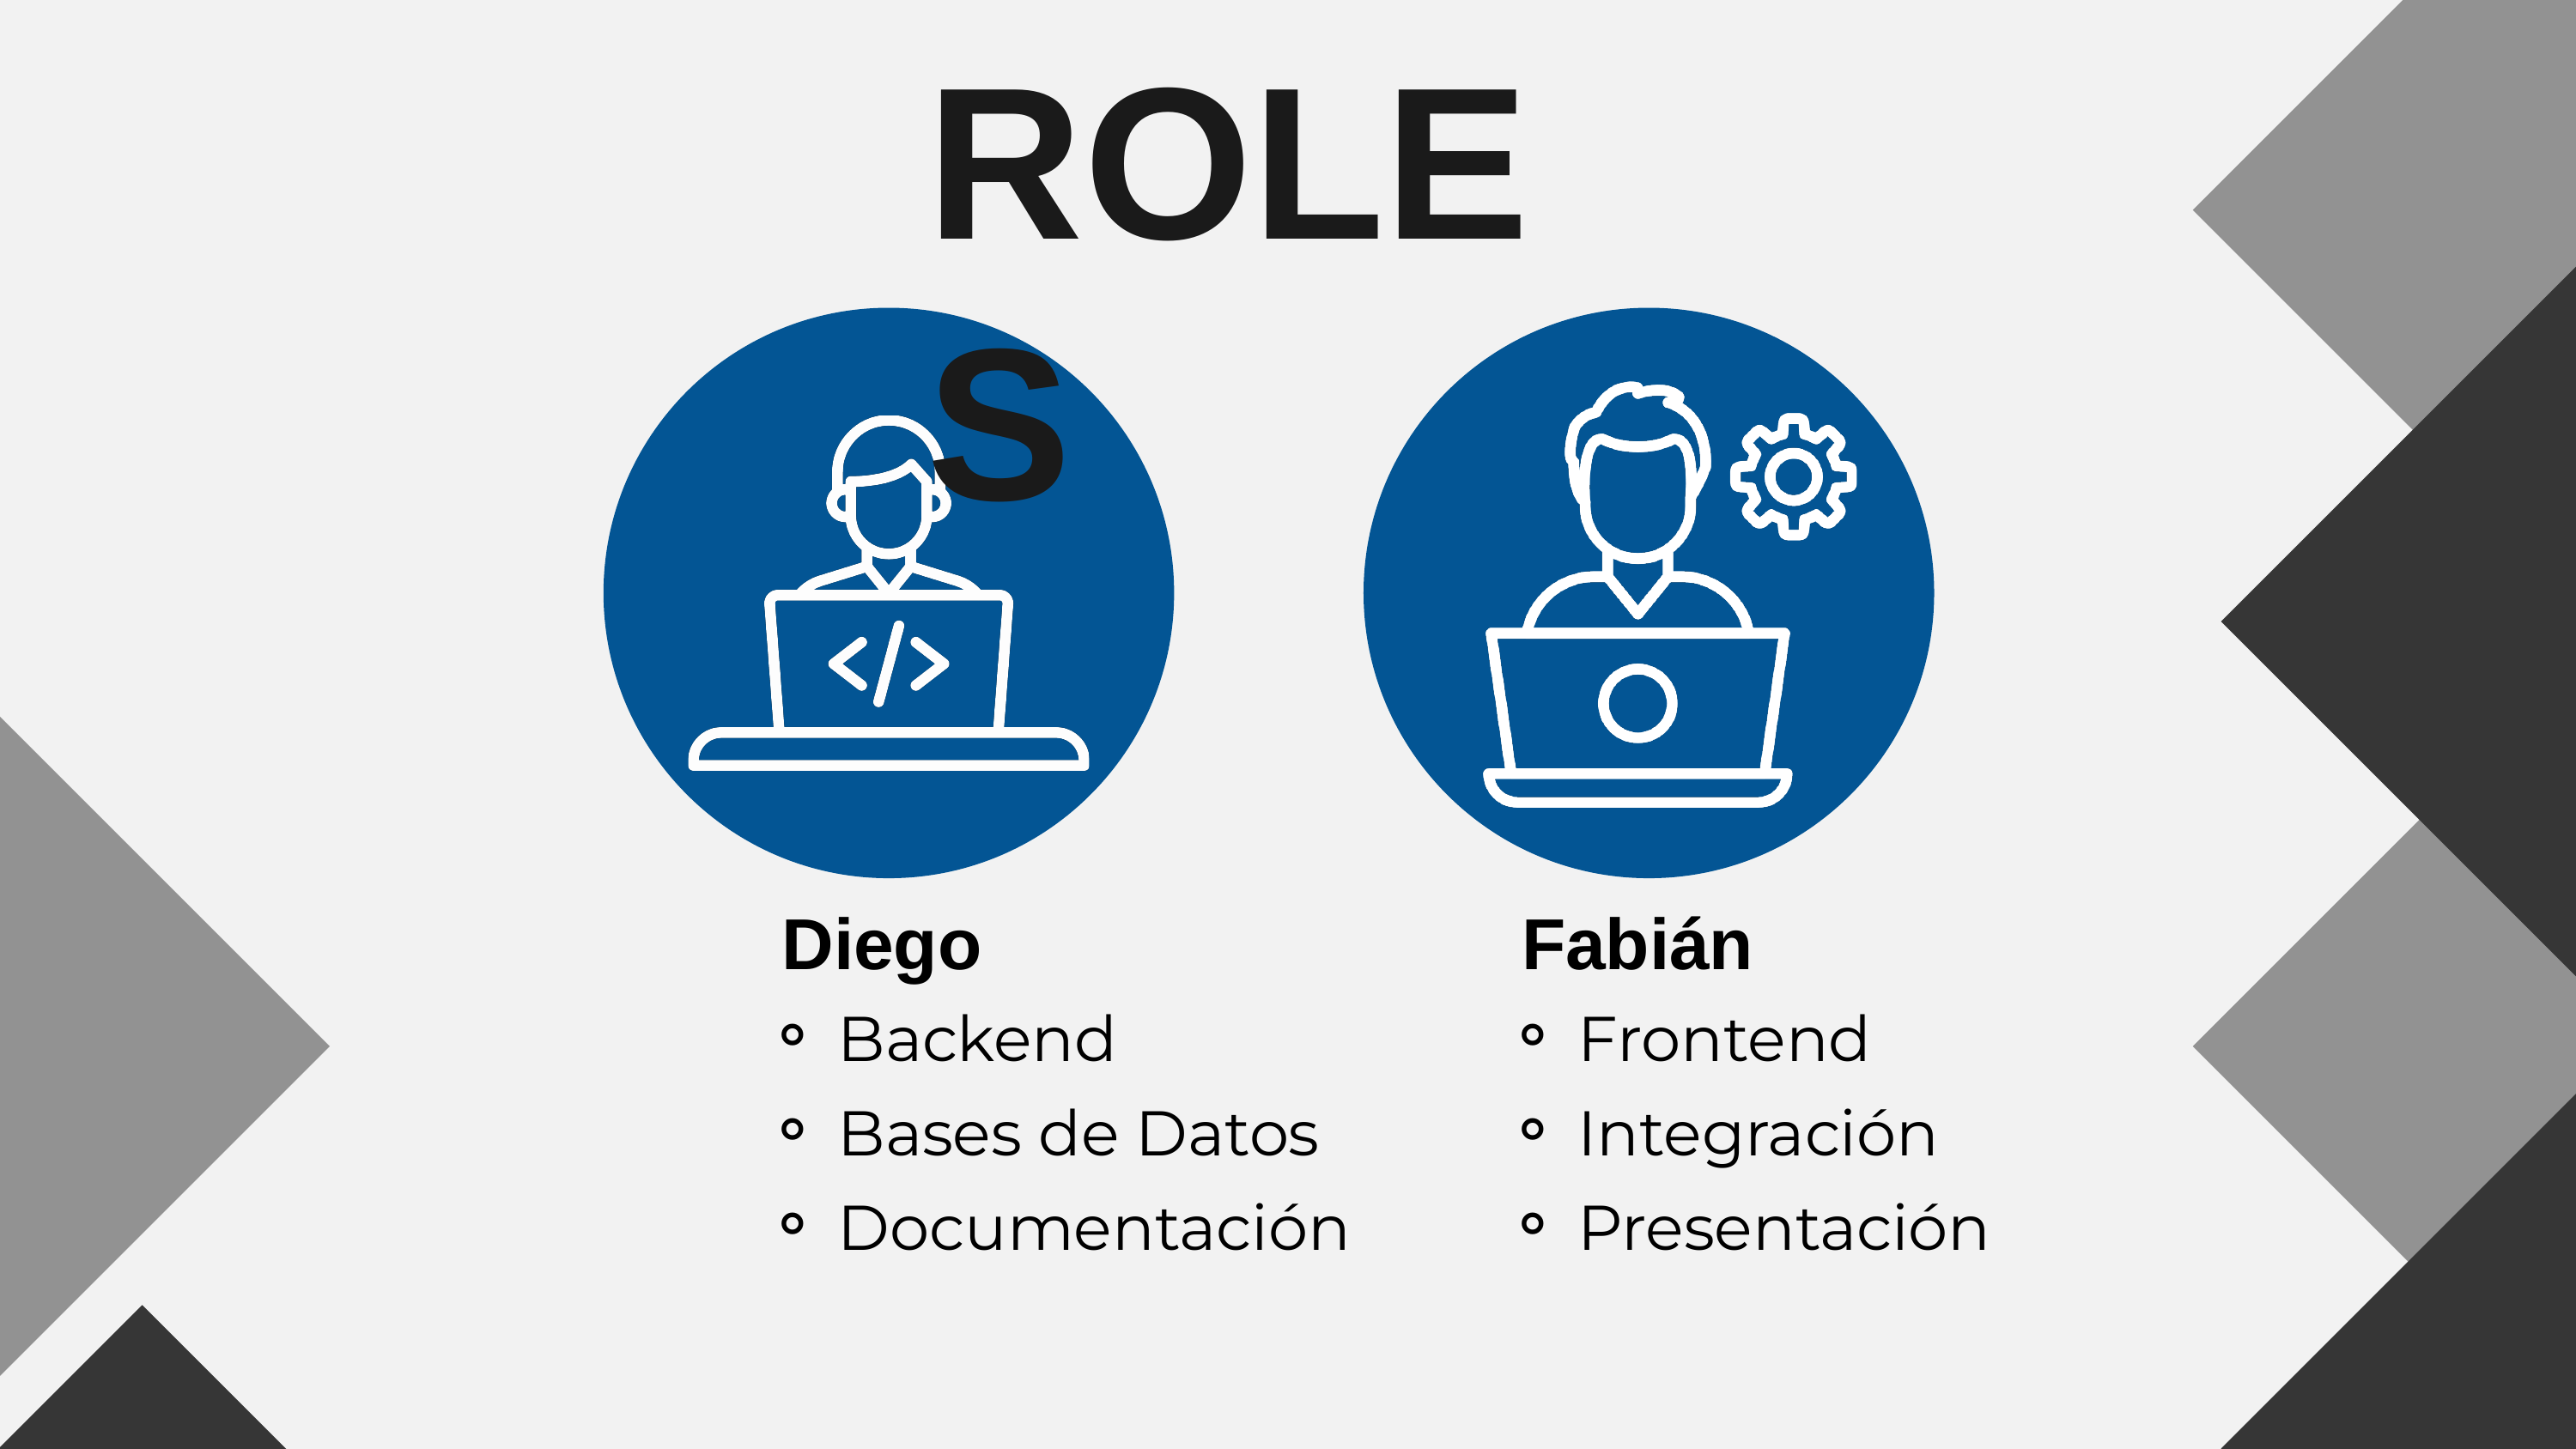

ROLES

Diego
Fabián
Backend
Bases de Datos
Documentación
Frontend
Integración
Presentación